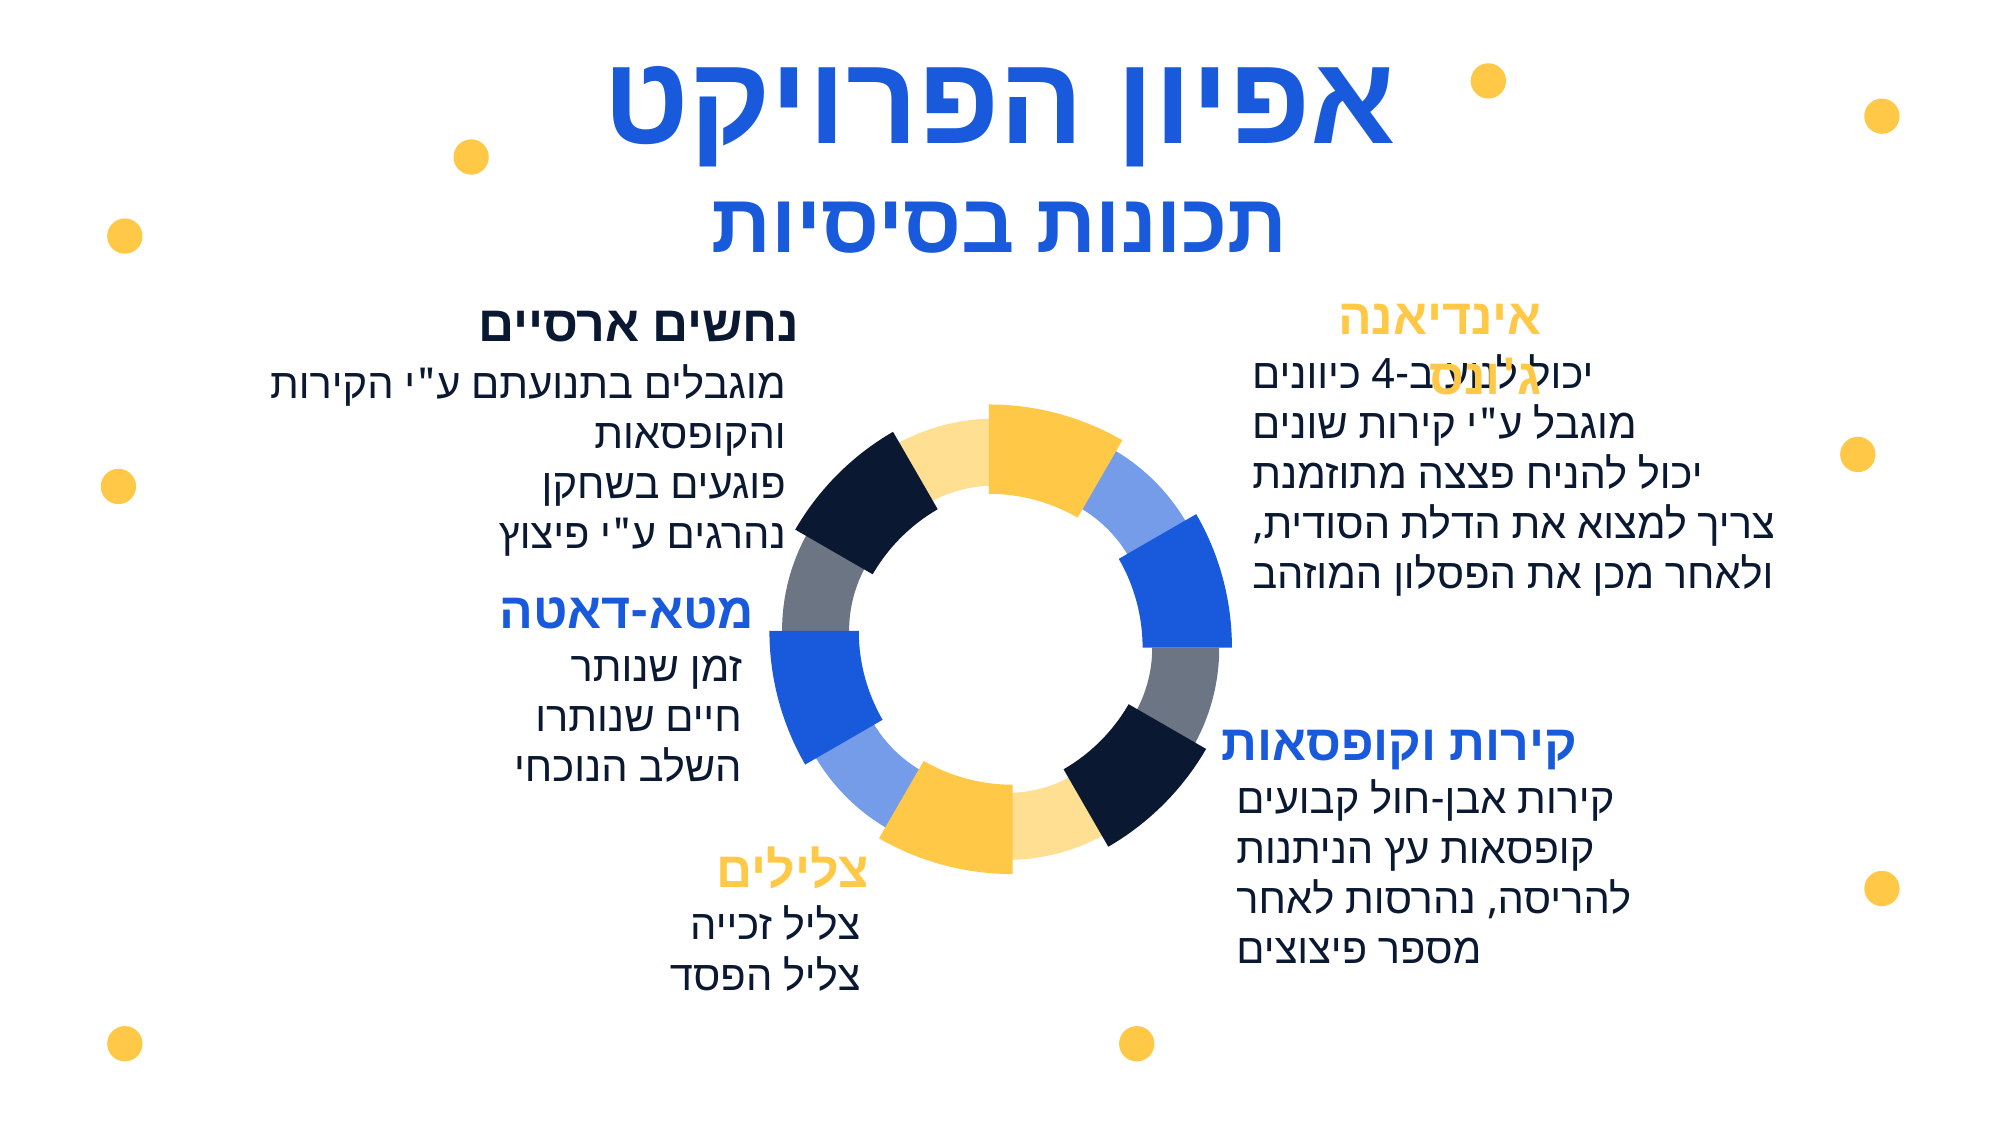

אפיון הפרויקט
תכונות בסיסיות

אינדיאנה ג'ונס
יכול לנוע ב-4 כיוונים
מוגבל ע"י קירות שונים
יכול להניח פצצה מתוזמנת
צריך למצוא את הדלת הסודית, ולאחר מכן את הפסלון המוזהב
נחשים ארסיים
מוגבלים בתנועתם ע"י הקירות והקופסאות
פוגעים בשחקן
נהרגים ע"י פיצוץ

מטא-דאטה
זמן שנותר
חיים שנותרו
השלב הנוכחי
קירות וקופסאות
קירות אבן-חול קבועים
קופסאות עץ הניתנות להריסה, נהרסות לאחר מספר פיצוצים
צלילים
צליל זכייה
צליל הפסד